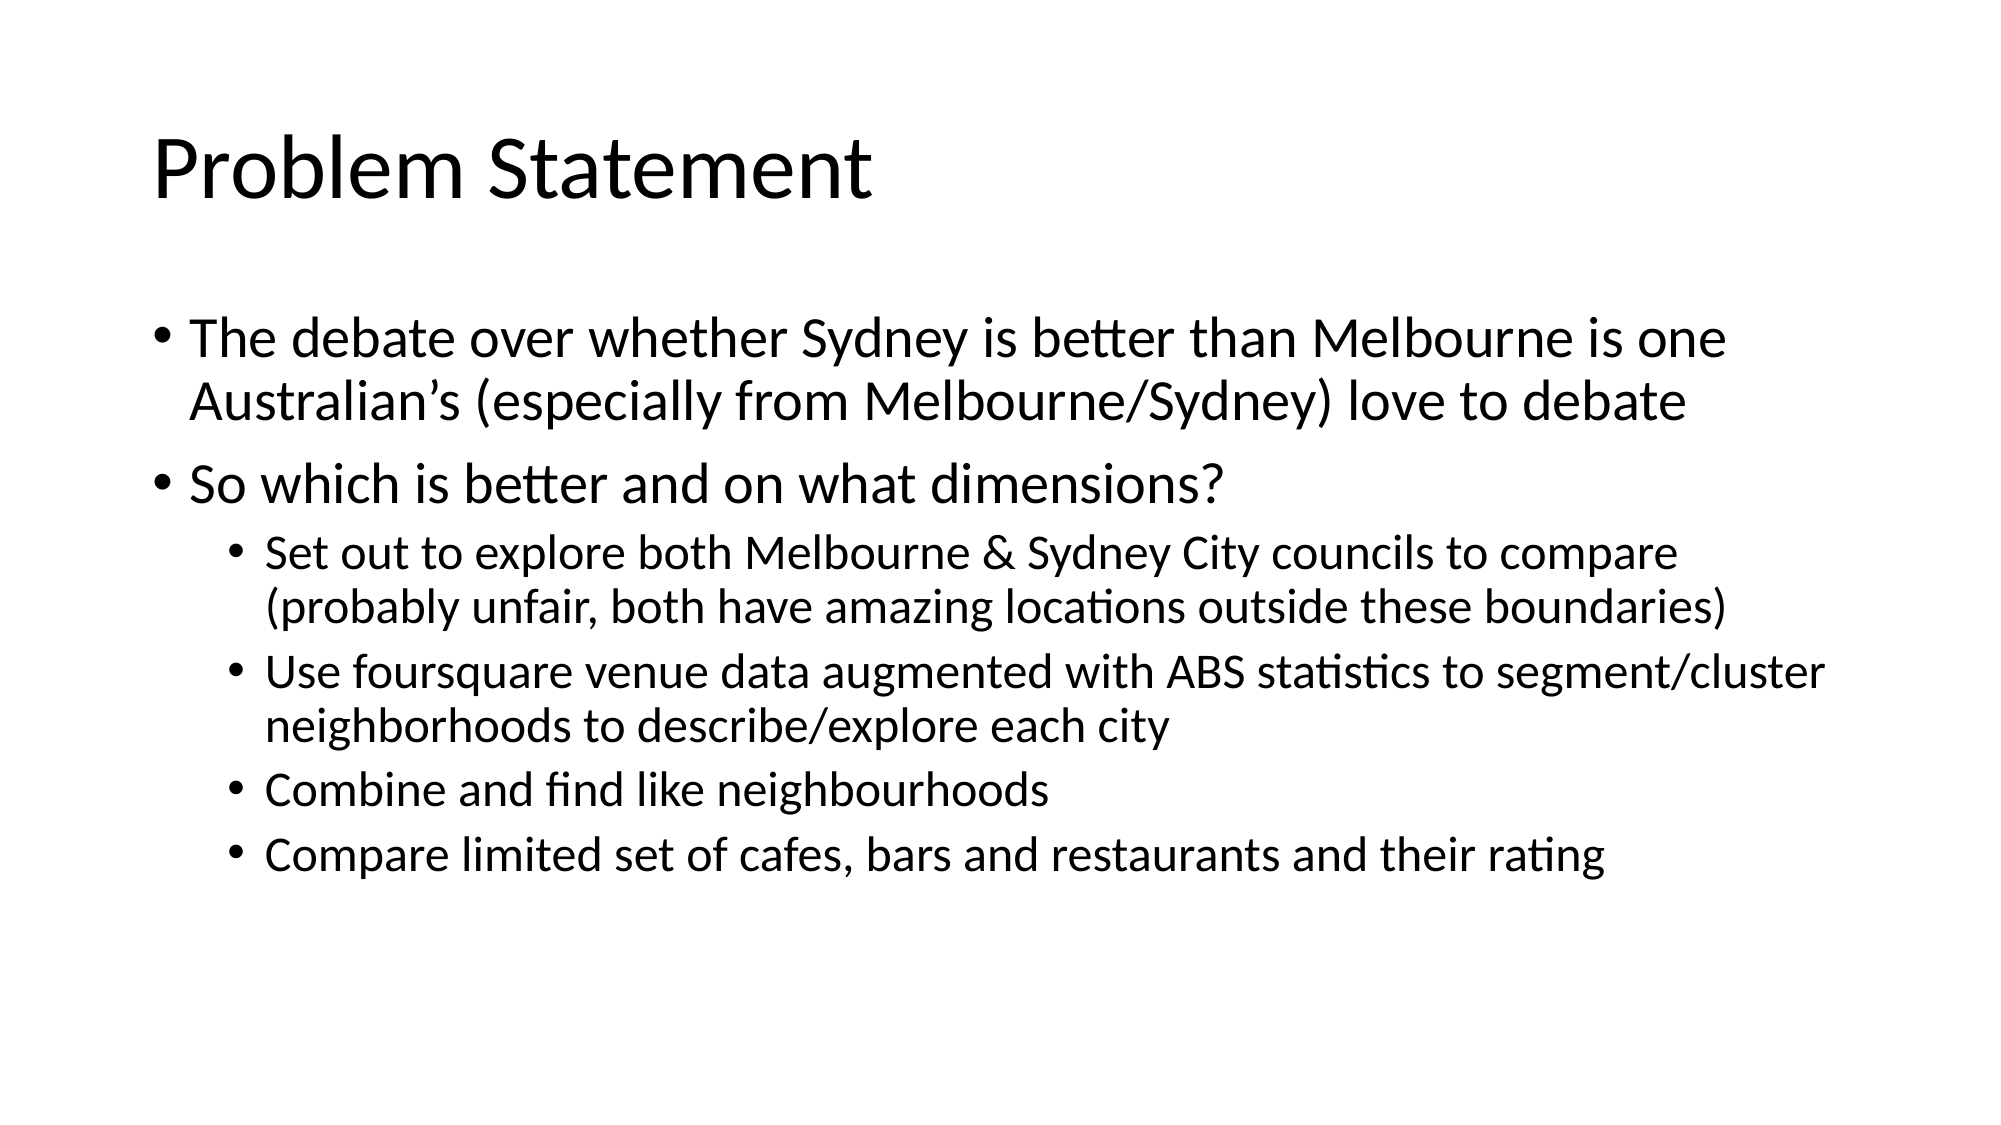

# Problem Statement
The debate over whether Sydney is better than Melbourne is one Australian’s (especially from Melbourne/Sydney) love to debate
So which is better and on what dimensions?
Set out to explore both Melbourne & Sydney City councils to compare (probably unfair, both have amazing locations outside these boundaries)
Use foursquare venue data augmented with ABS statistics to segment/cluster neighborhoods to describe/explore each city
Combine and find like neighbourhoods
Compare limited set of cafes, bars and restaurants and their rating